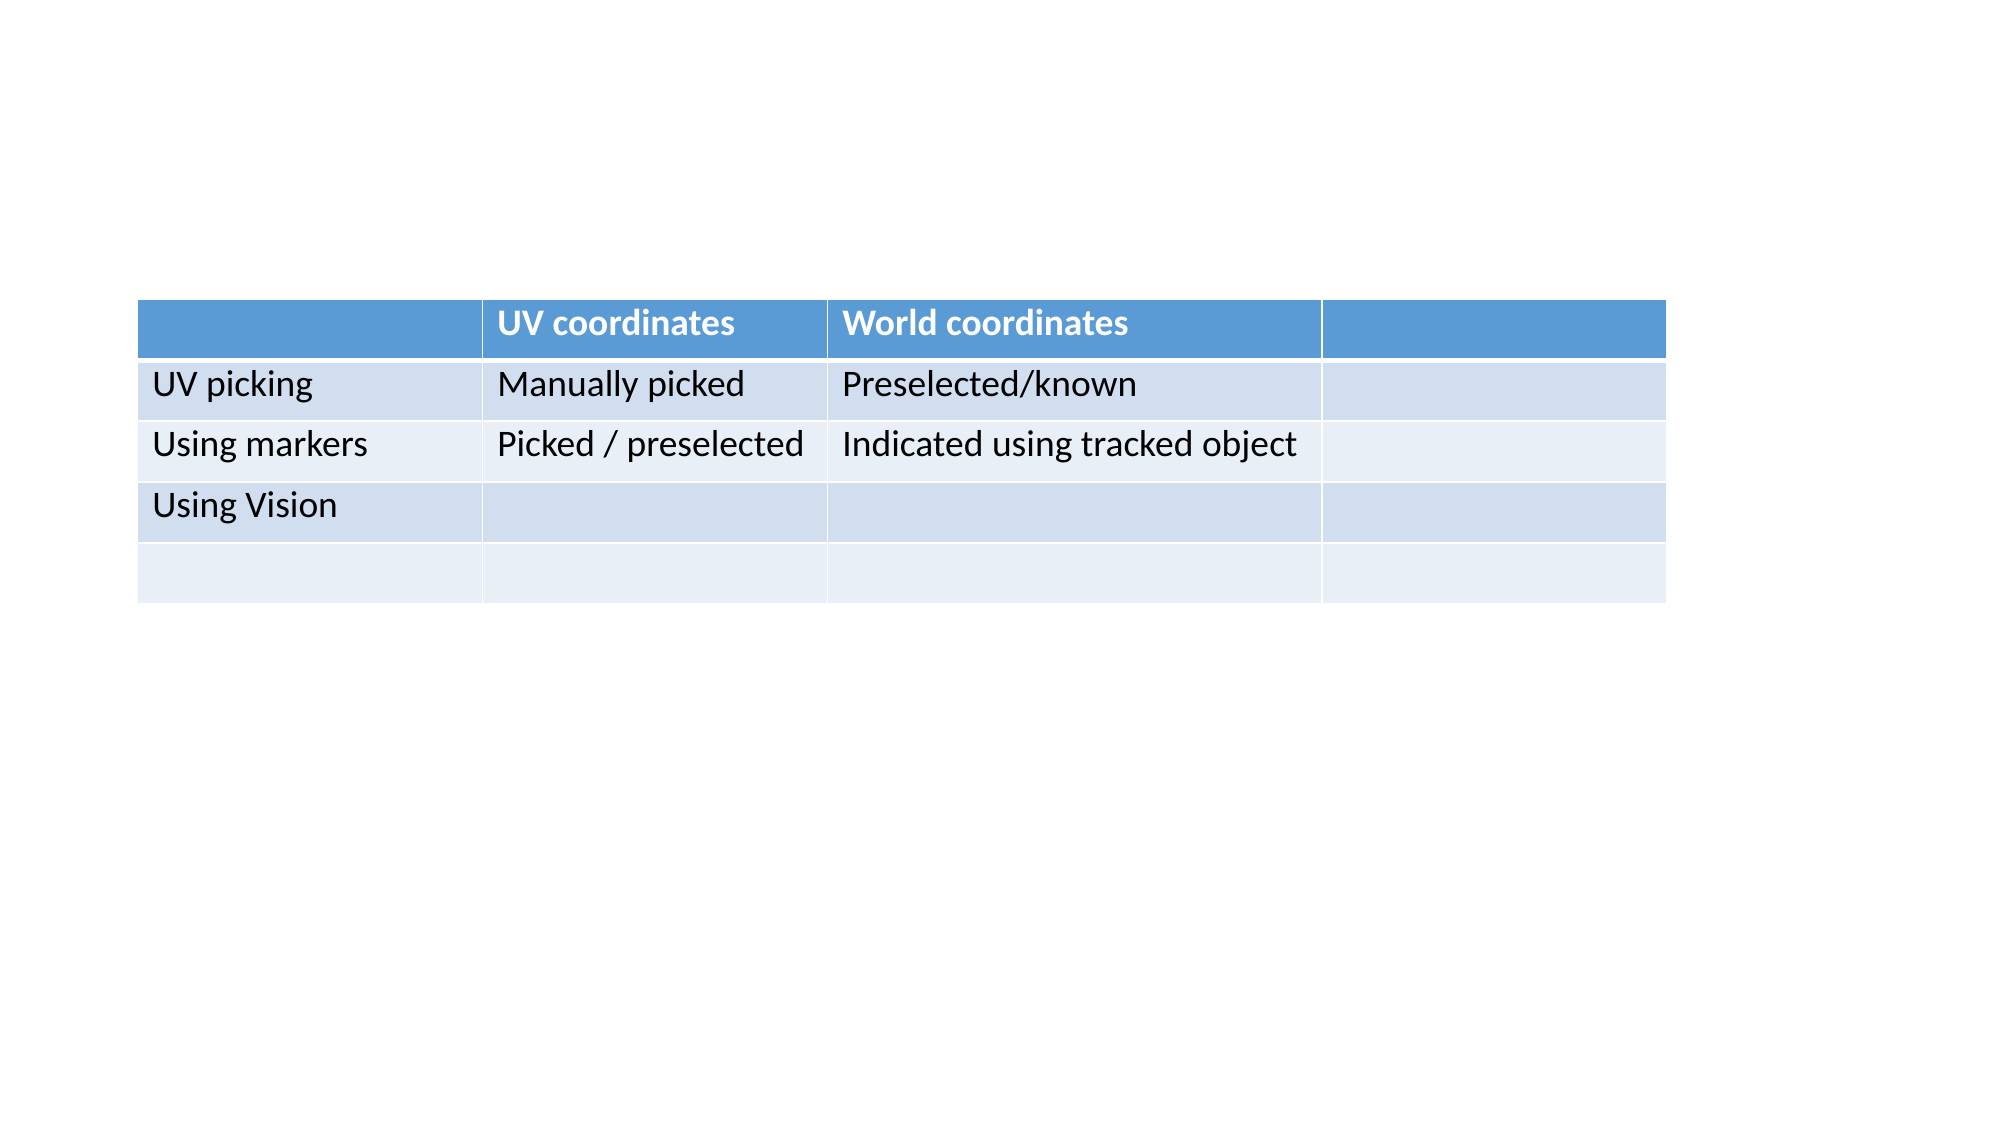

#
|  | UV coordinates | World coordinates |  |
| --- | --- | --- | --- |
| UV picking | Manually picked | Preselected/known |  |
| Using markers | Picked / preselected | Indicated using tracked object |  |
| Using Vision |  |  |  |
|  |  |  |  |